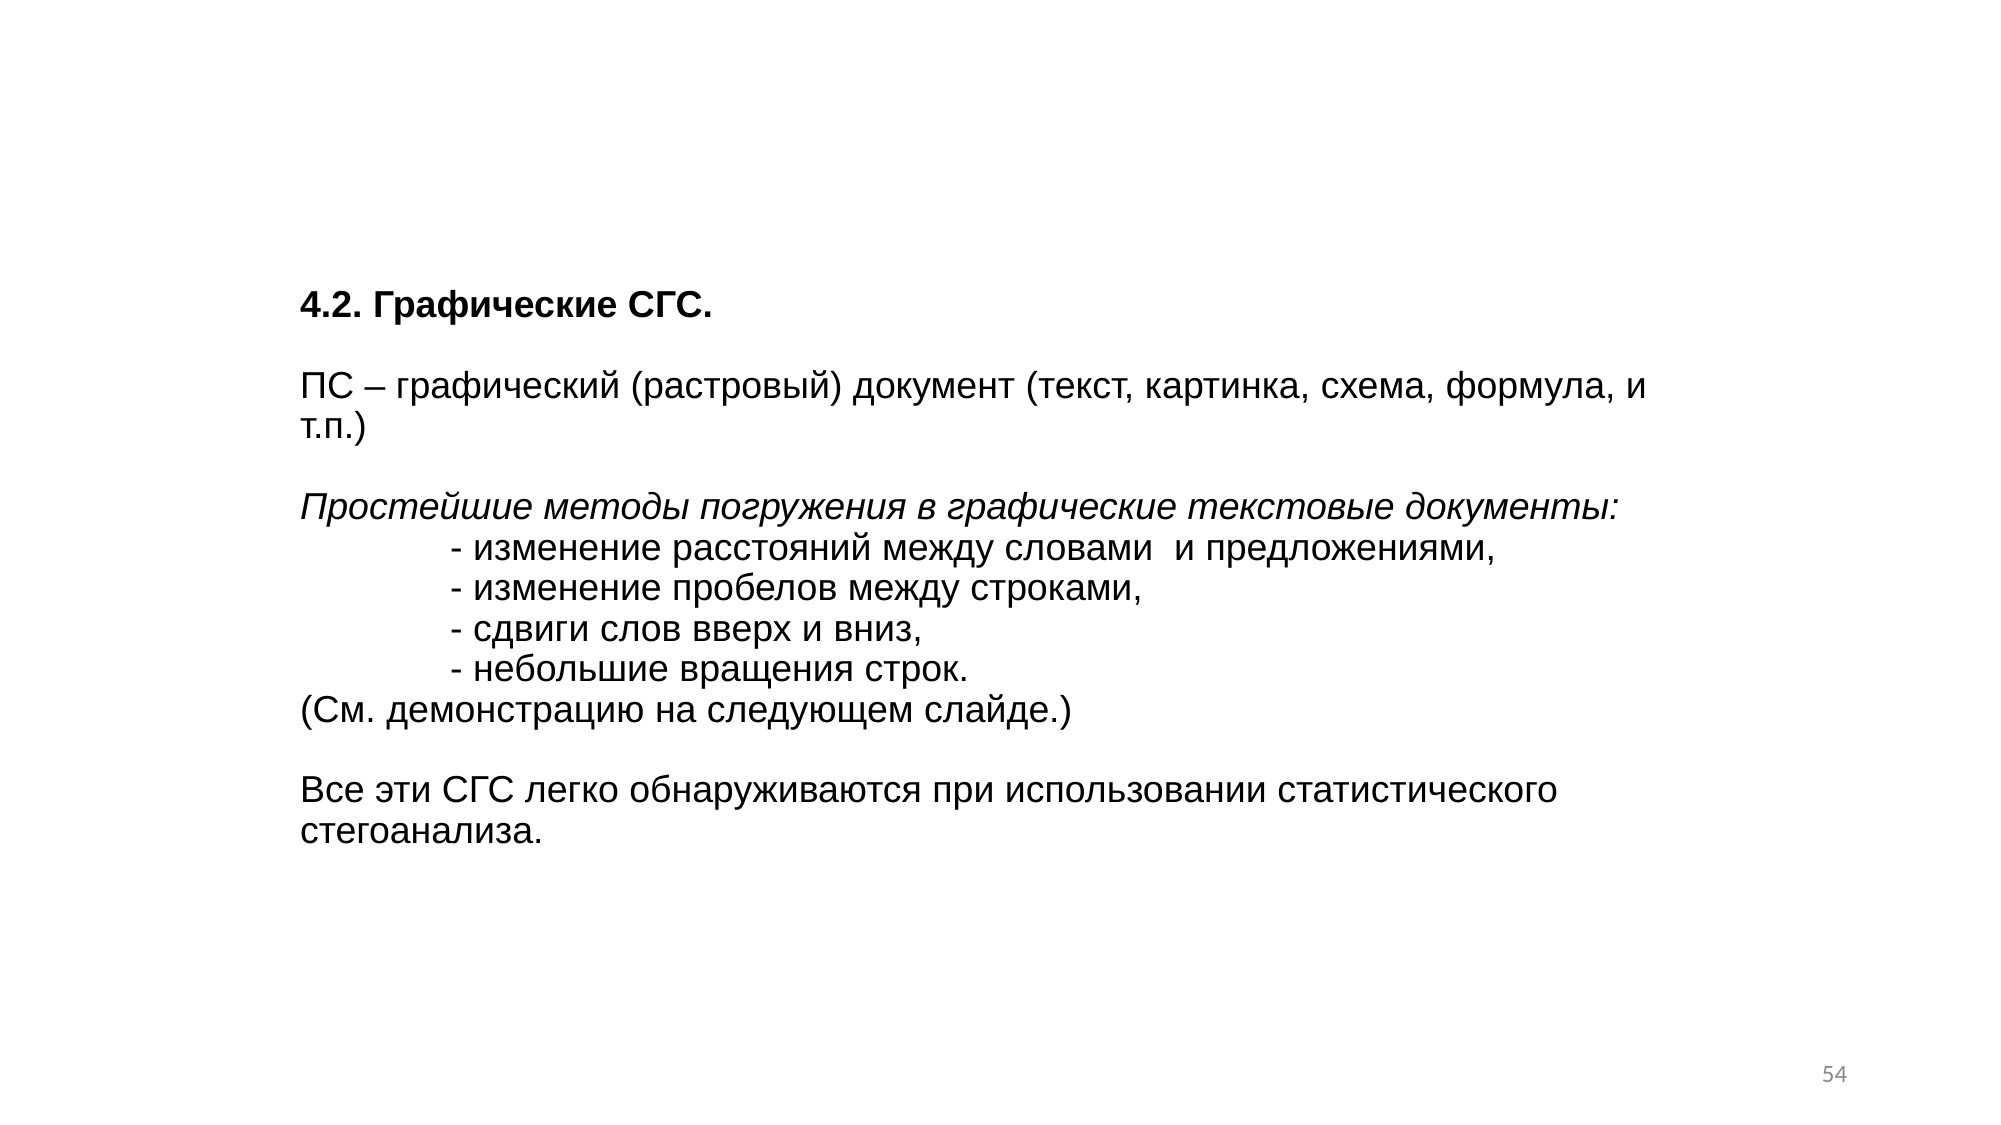

# 4.2. Графические СГС. ПС – графический (растровый) документ (текст, картинка, схема, формула, и т.п.) Простейшие методы погружения в графические текстовые документы: - изменение расстояний между словами  и предложениями, - изменение пробелов между строками, - сдвиги слов вверх и вниз, - небольшие вращения строк. (См. демонстрацию на следующем слайде.) Все эти СГС легко обнаруживаются при использовании статистического стегоанализа.
54